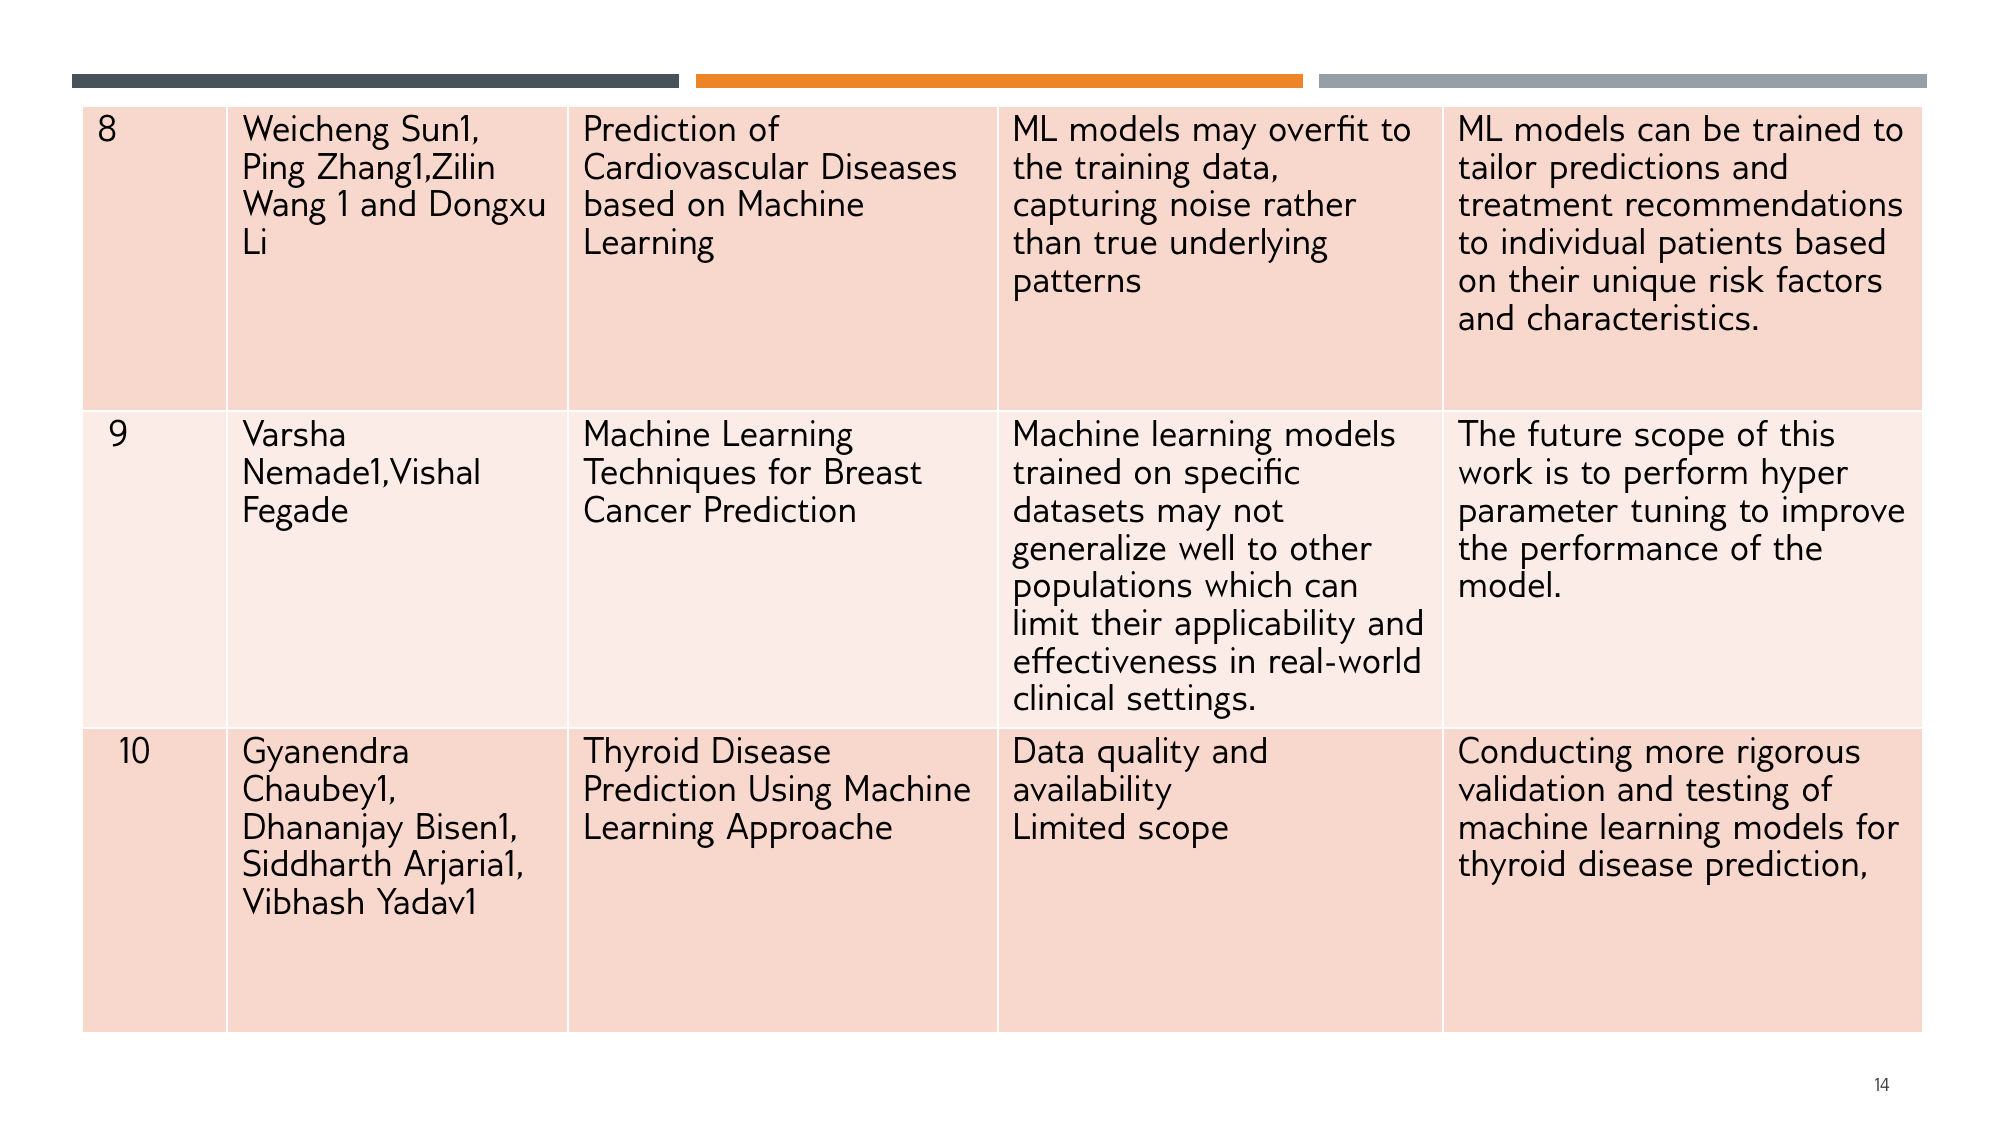

| 8 | Weicheng Sun1, Ping Zhang1,Zilin Wang 1 and Dongxu Li | Prediction of Cardiovascular Diseases based on Machine Learning | ML models may overfit to the training data, capturing noise rather than true underlying patterns | ML models can be trained to tailor predictions and treatment recommendations to individual patients based on their unique risk factors and characteristics. |
| --- | --- | --- | --- | --- |
| 9 | Varsha Nemade1,Vishal Fegade | Machine Learning Techniques for Breast Cancer Prediction | Machine learning models trained on specific datasets may not generalize well to other populations which can limit their applicability and effectiveness in real-world clinical settings. | The future scope of this work is to perform hyper parameter tuning to improve the performance of the model. |
| 10 | Gyanendra Chaubey1, Dhananjay Bisen1, Siddharth Arjaria1, Vibhash Yadav1 | Thyroid Disease Prediction Using Machine Learning Approache | Data quality and availability Limited scope | Conducting more rigorous validation and testing of machine learning models for thyroid disease prediction, |
14